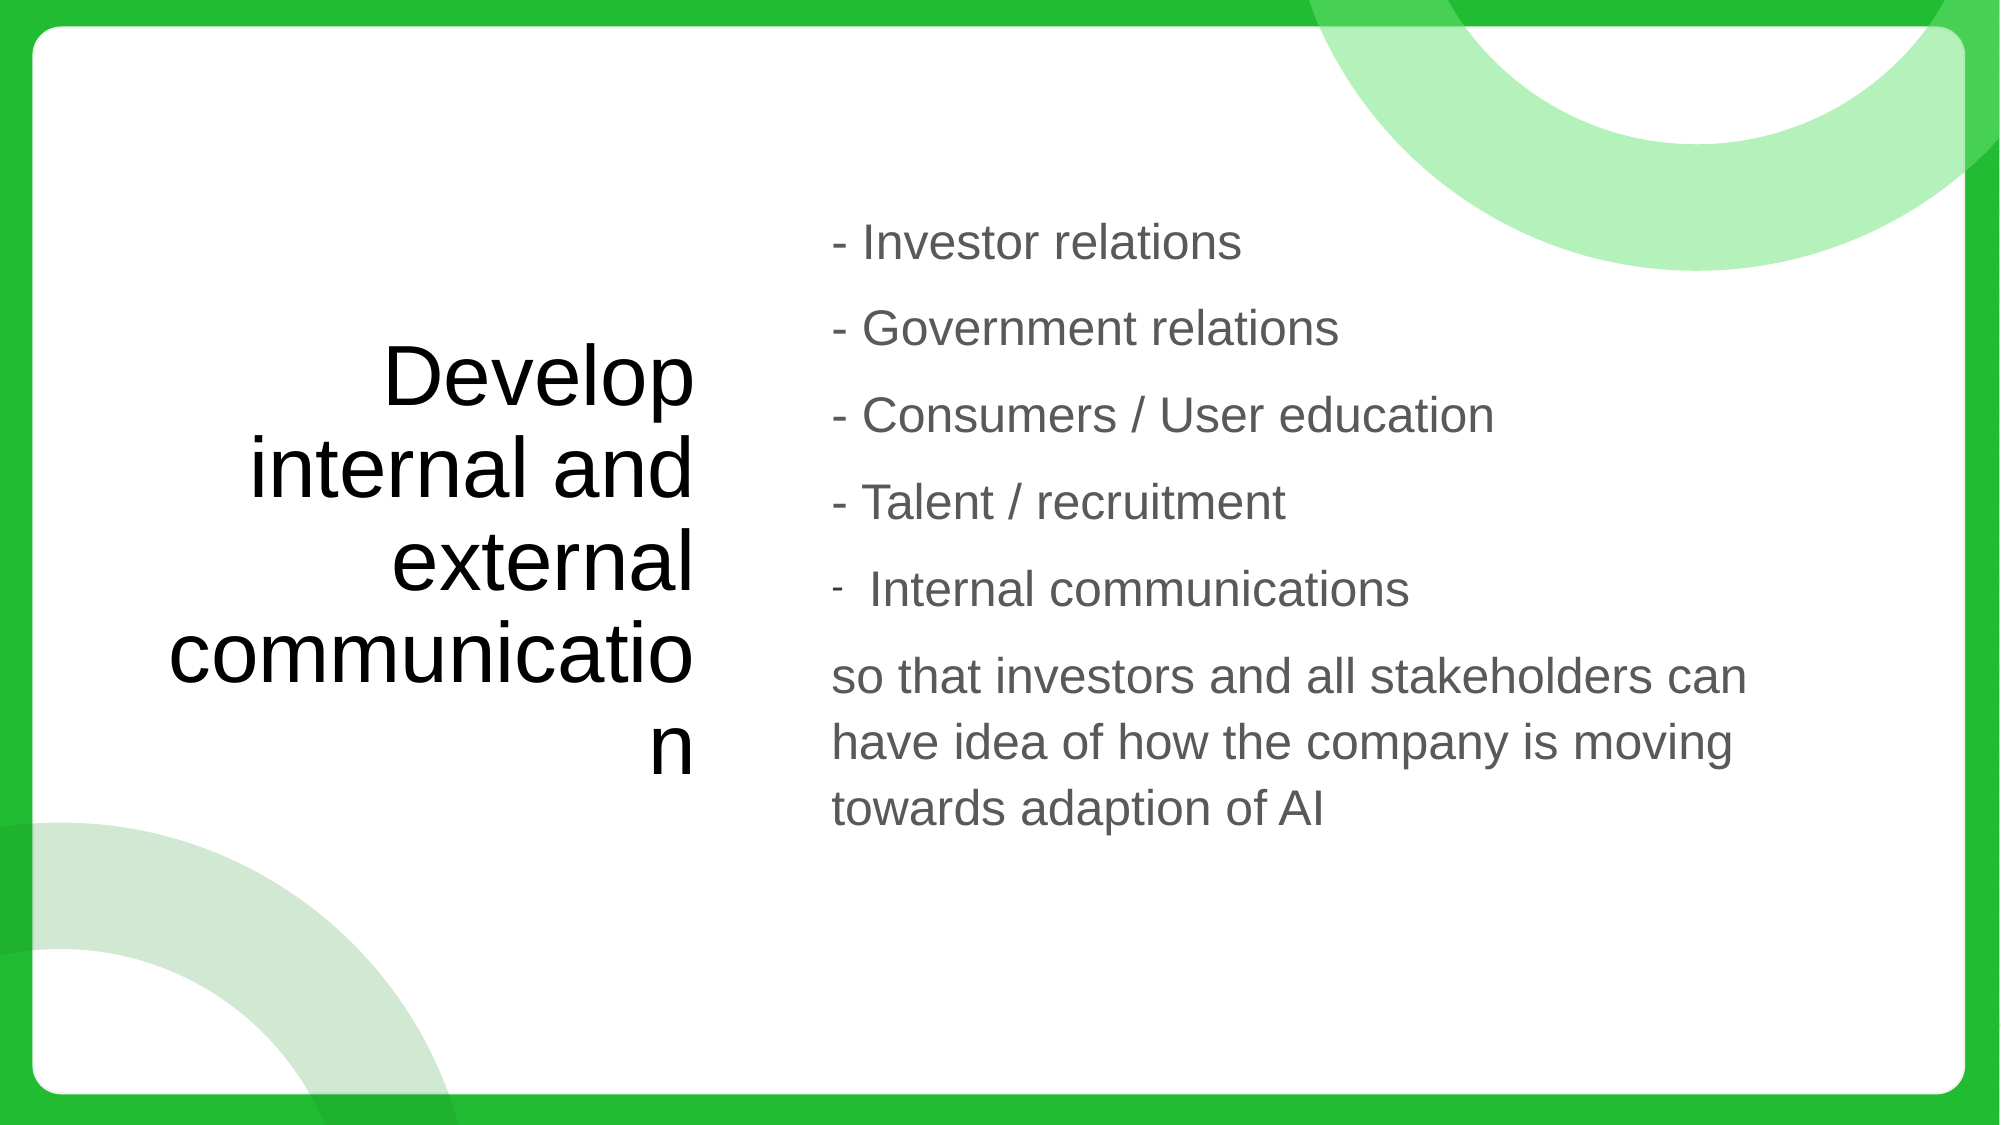

# Develop internal and external communication
- Investor relations
- Government relations
- Consumers / User education
- Talent / recruitment
Internal communications
so that investors and all stakeholders can have idea of how the company is moving towards adaption of AI